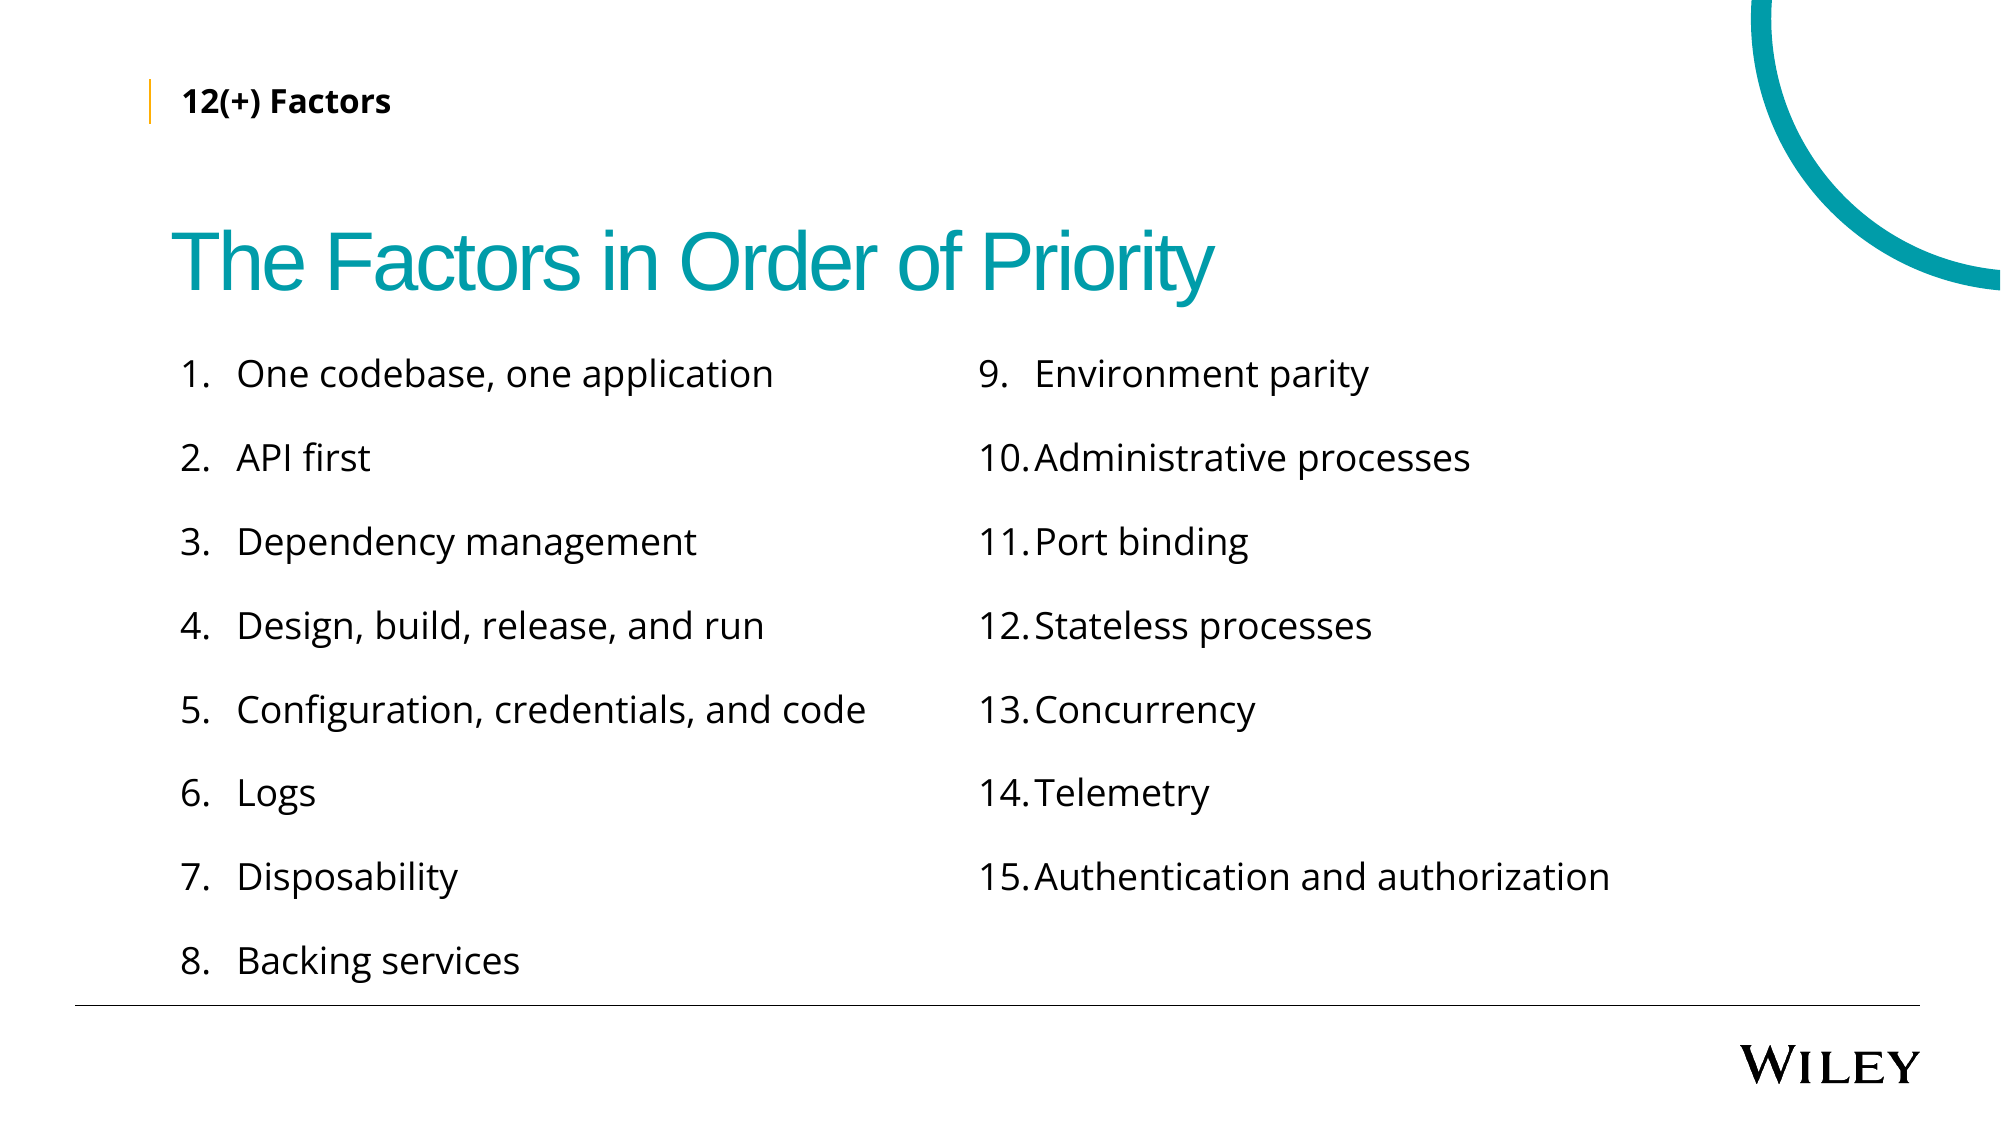

12(+) Factors
The Factors in Order of Priority
One codebase, one application
API first
Dependency management
Design, build, release, and run
Configuration, credentials, and code
Logs
Disposability
Backing services

Environment parity
Administrative processes
Port binding
Stateless processes
Concurrency
Telemetry
Authentication and authorization